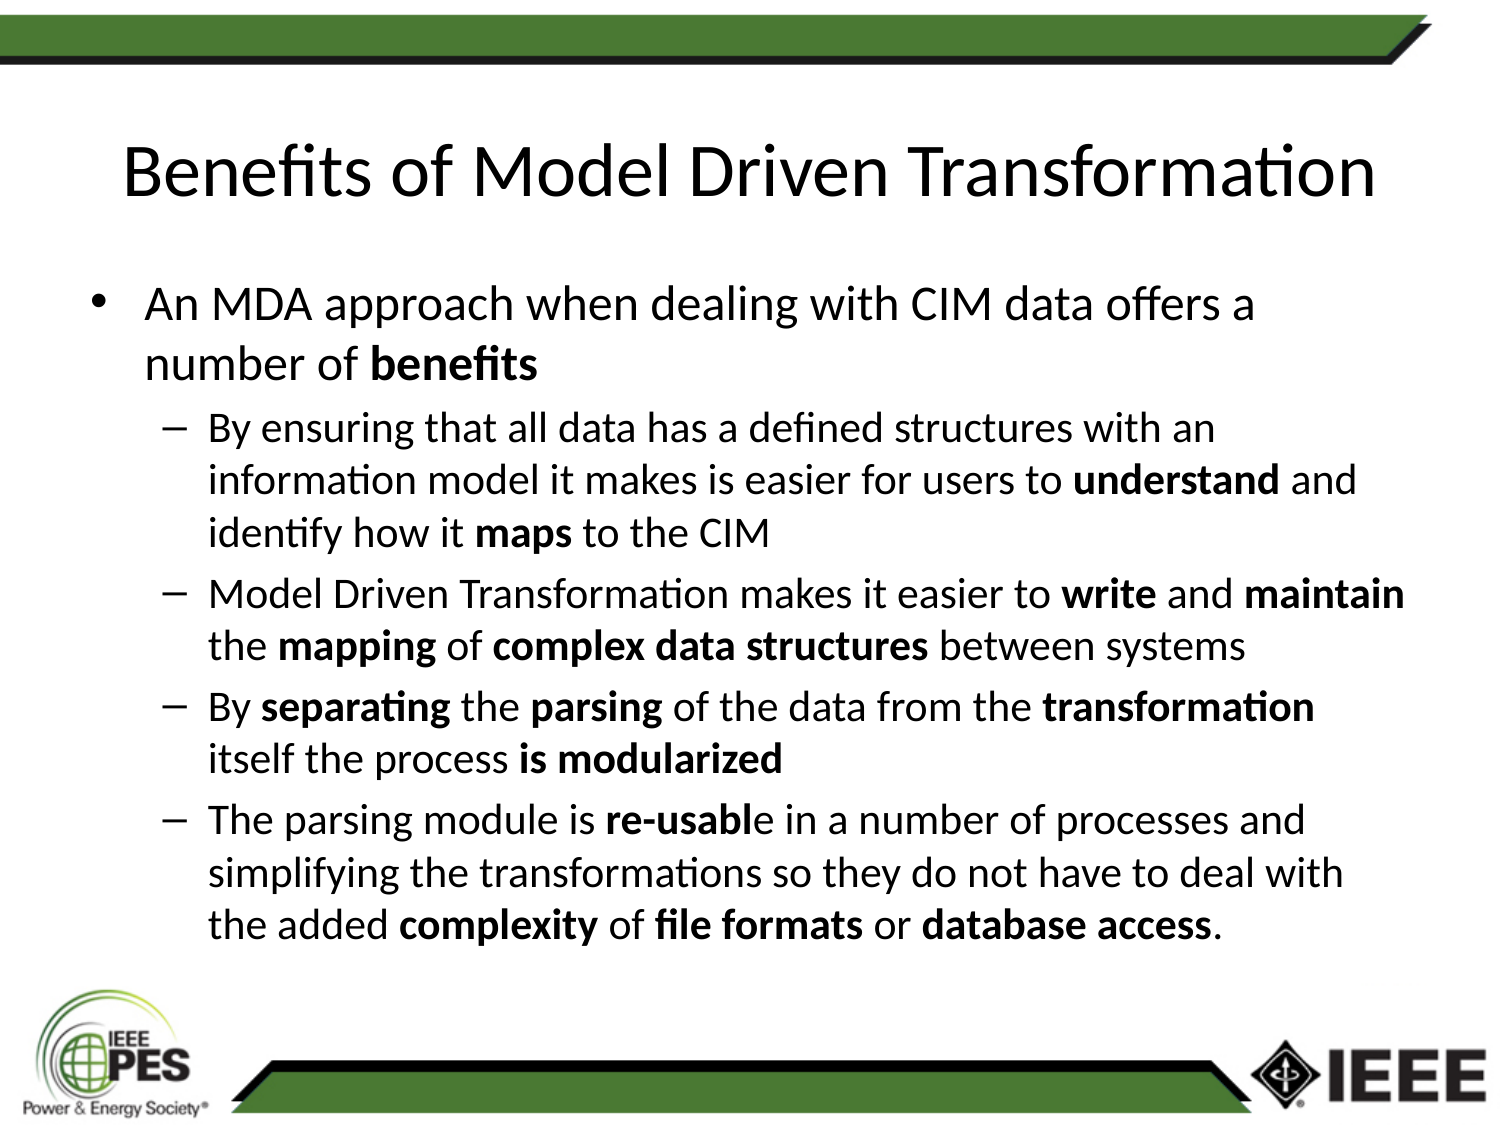

# Benefits of Model Driven Transformation
An MDA approach when dealing with CIM data offers a number of benefits
By ensuring that all data has a defined structures with an information model it makes is easier for users to understand and identify how it maps to the CIM
Model Driven Transformation makes it easier to write and maintain the mapping of complex data structures between systems
By separating the parsing of the data from the transformation itself the process is modularized
The parsing module is re-usable in a number of processes and simplifying the transformations so they do not have to deal with the added complexity of file formats or database access.